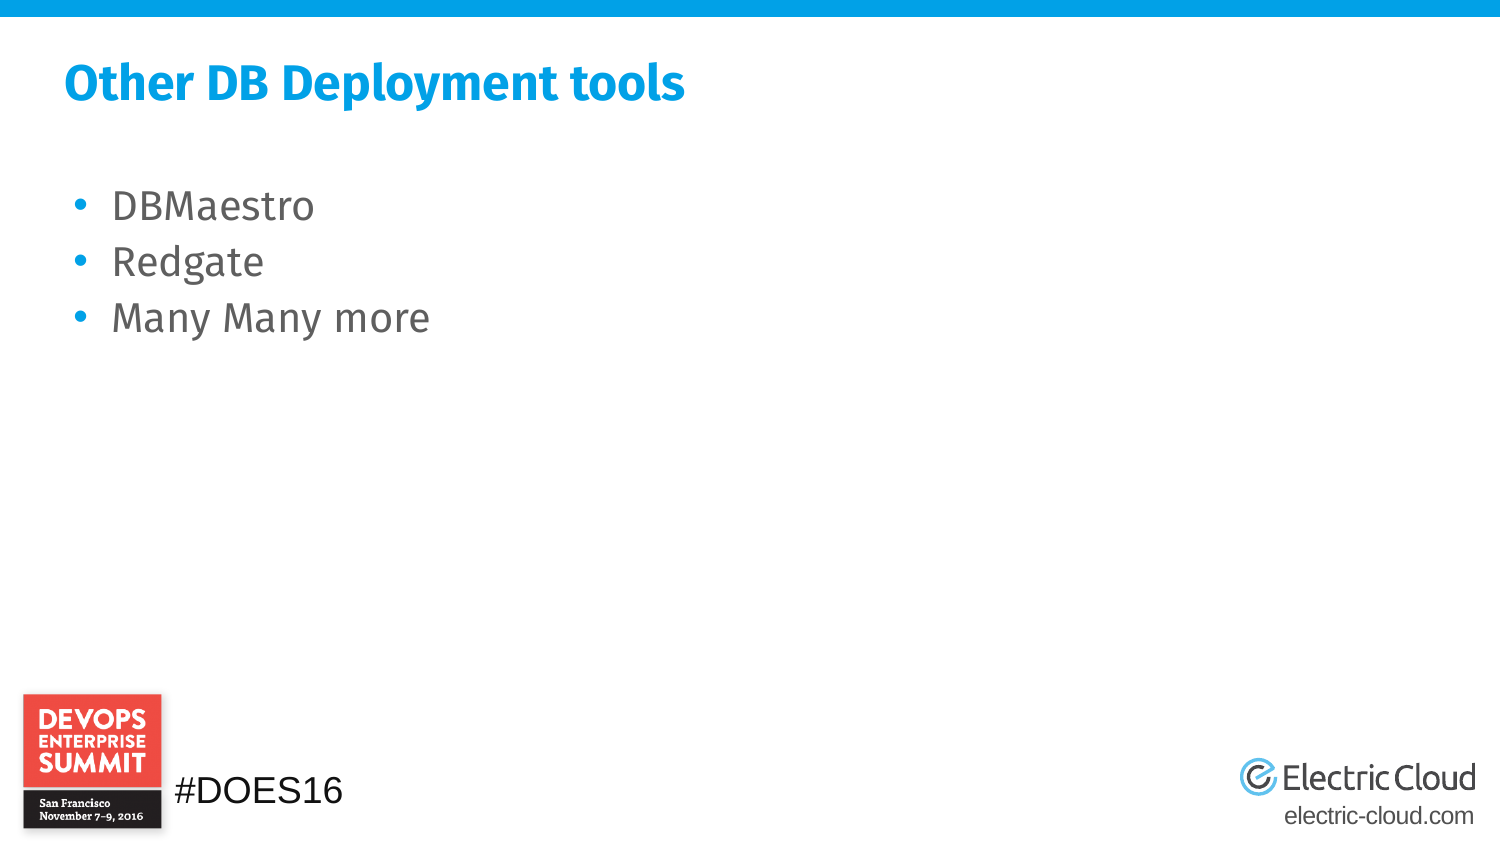

# Other DB Deployment tools
DBMaestro
Redgate
Many Many more